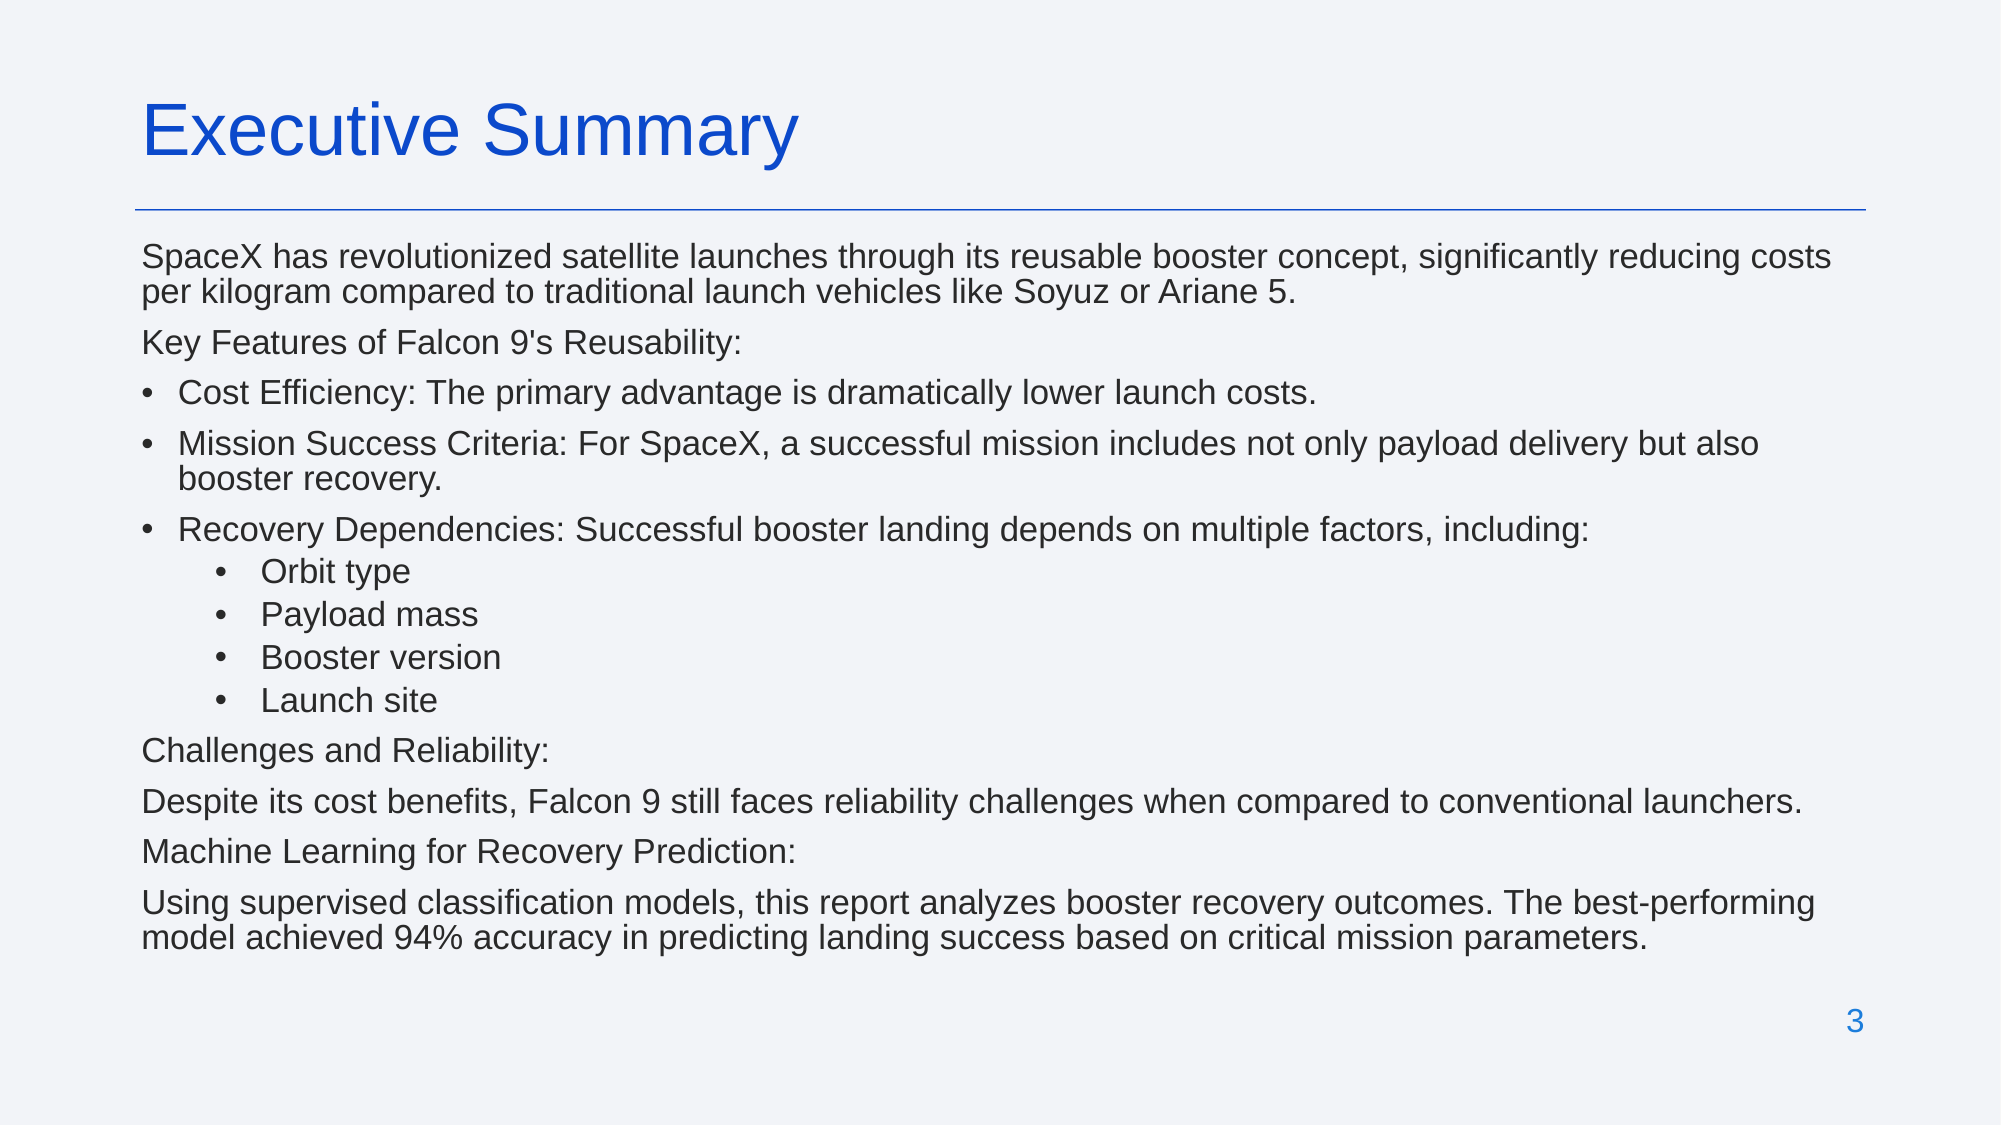

Executive Summary
SpaceX has revolutionized satellite launches through its reusable booster concept, significantly reducing costs per kilogram compared to traditional launch vehicles like Soyuz or Ariane 5.
Key Features of Falcon 9's Reusability:
Cost Efficiency: The primary advantage is dramatically lower launch costs.
Mission Success Criteria: For SpaceX, a successful mission includes not only payload delivery but also booster recovery.
Recovery Dependencies: Successful booster landing depends on multiple factors, including:
Orbit type
Payload mass
Booster version
Launch site
Challenges and Reliability:
Despite its cost benefits, Falcon 9 still faces reliability challenges when compared to conventional launchers.
Machine Learning for Recovery Prediction:
Using supervised classification models, this report analyzes booster recovery outcomes. The best-performing model achieved 94% accuracy in predicting landing success based on critical mission parameters.

3